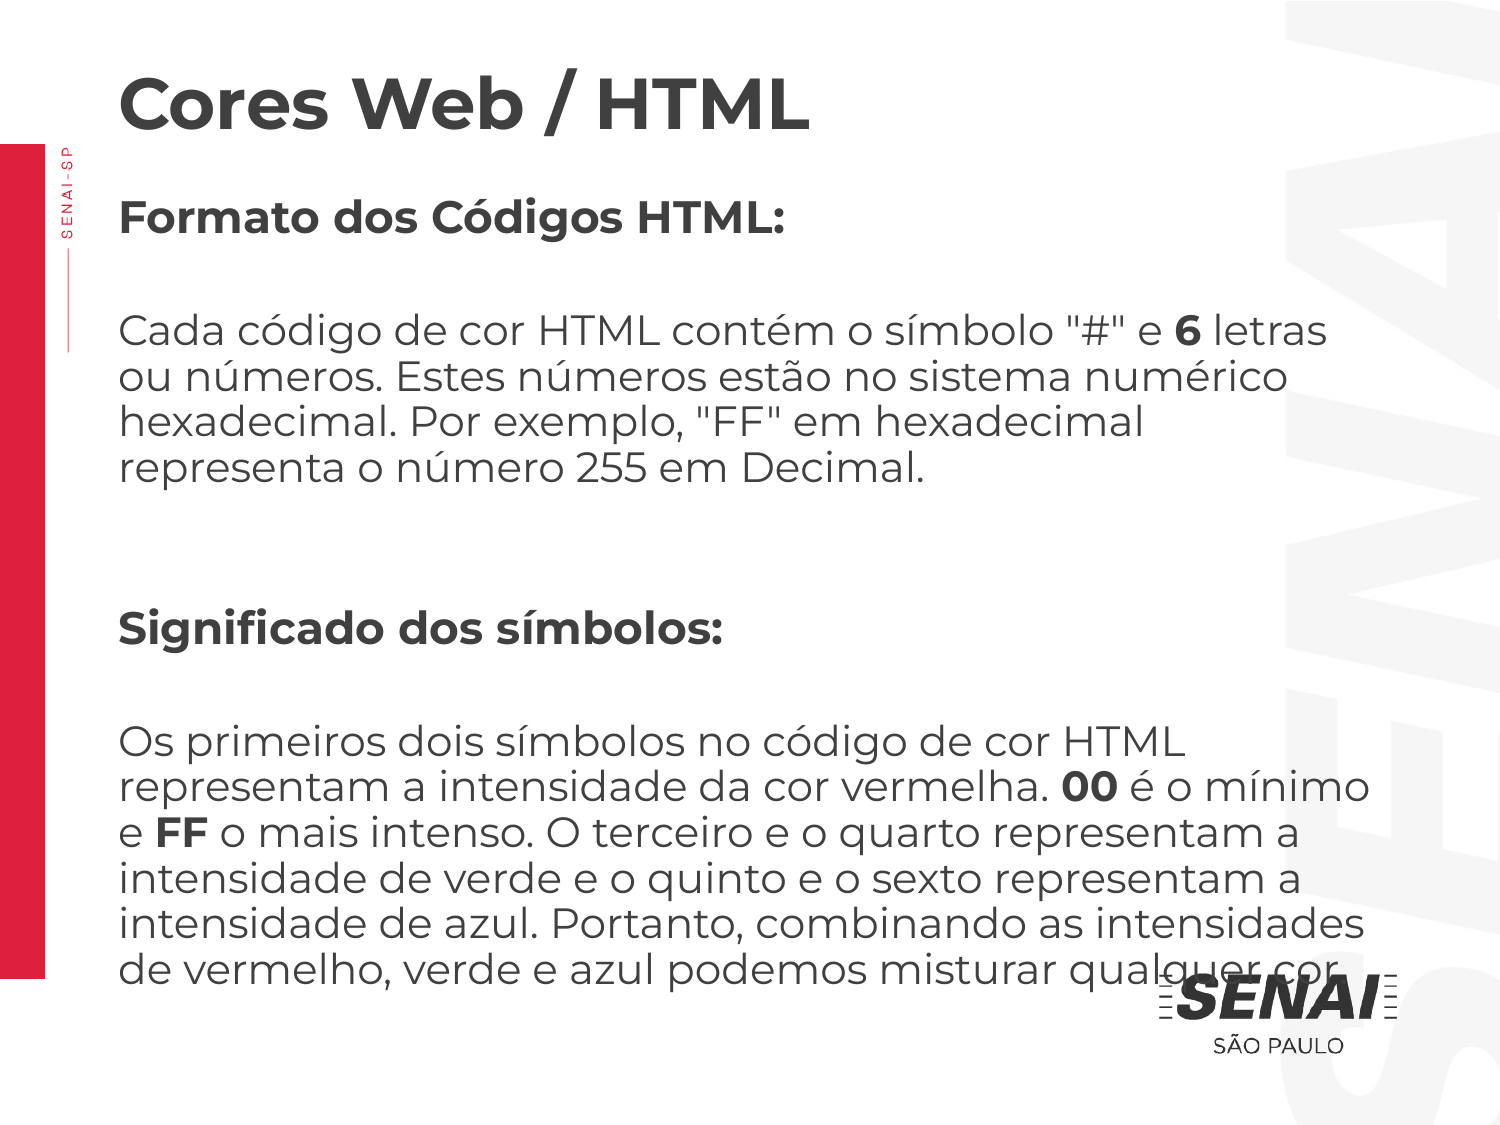

Cores Web / HTML
Formato dos Códigos HTML:
Cada código de cor HTML contém o símbolo "#" e 6 letras ou números. Estes números estão no sistema numérico hexadecimal. Por exemplo, "FF" em hexadecimal representa o número 255 em Decimal.
Significado dos símbolos:
Os primeiros dois símbolos no código de cor HTML representam a intensidade da cor vermelha. 00 é o mínimo e FF o mais intenso. O terceiro e o quarto representam a intensidade de verde e o quinto e o sexto representam a intensidade de azul. Portanto, combinando as intensidades de vermelho, verde e azul podemos misturar qualquer cor.